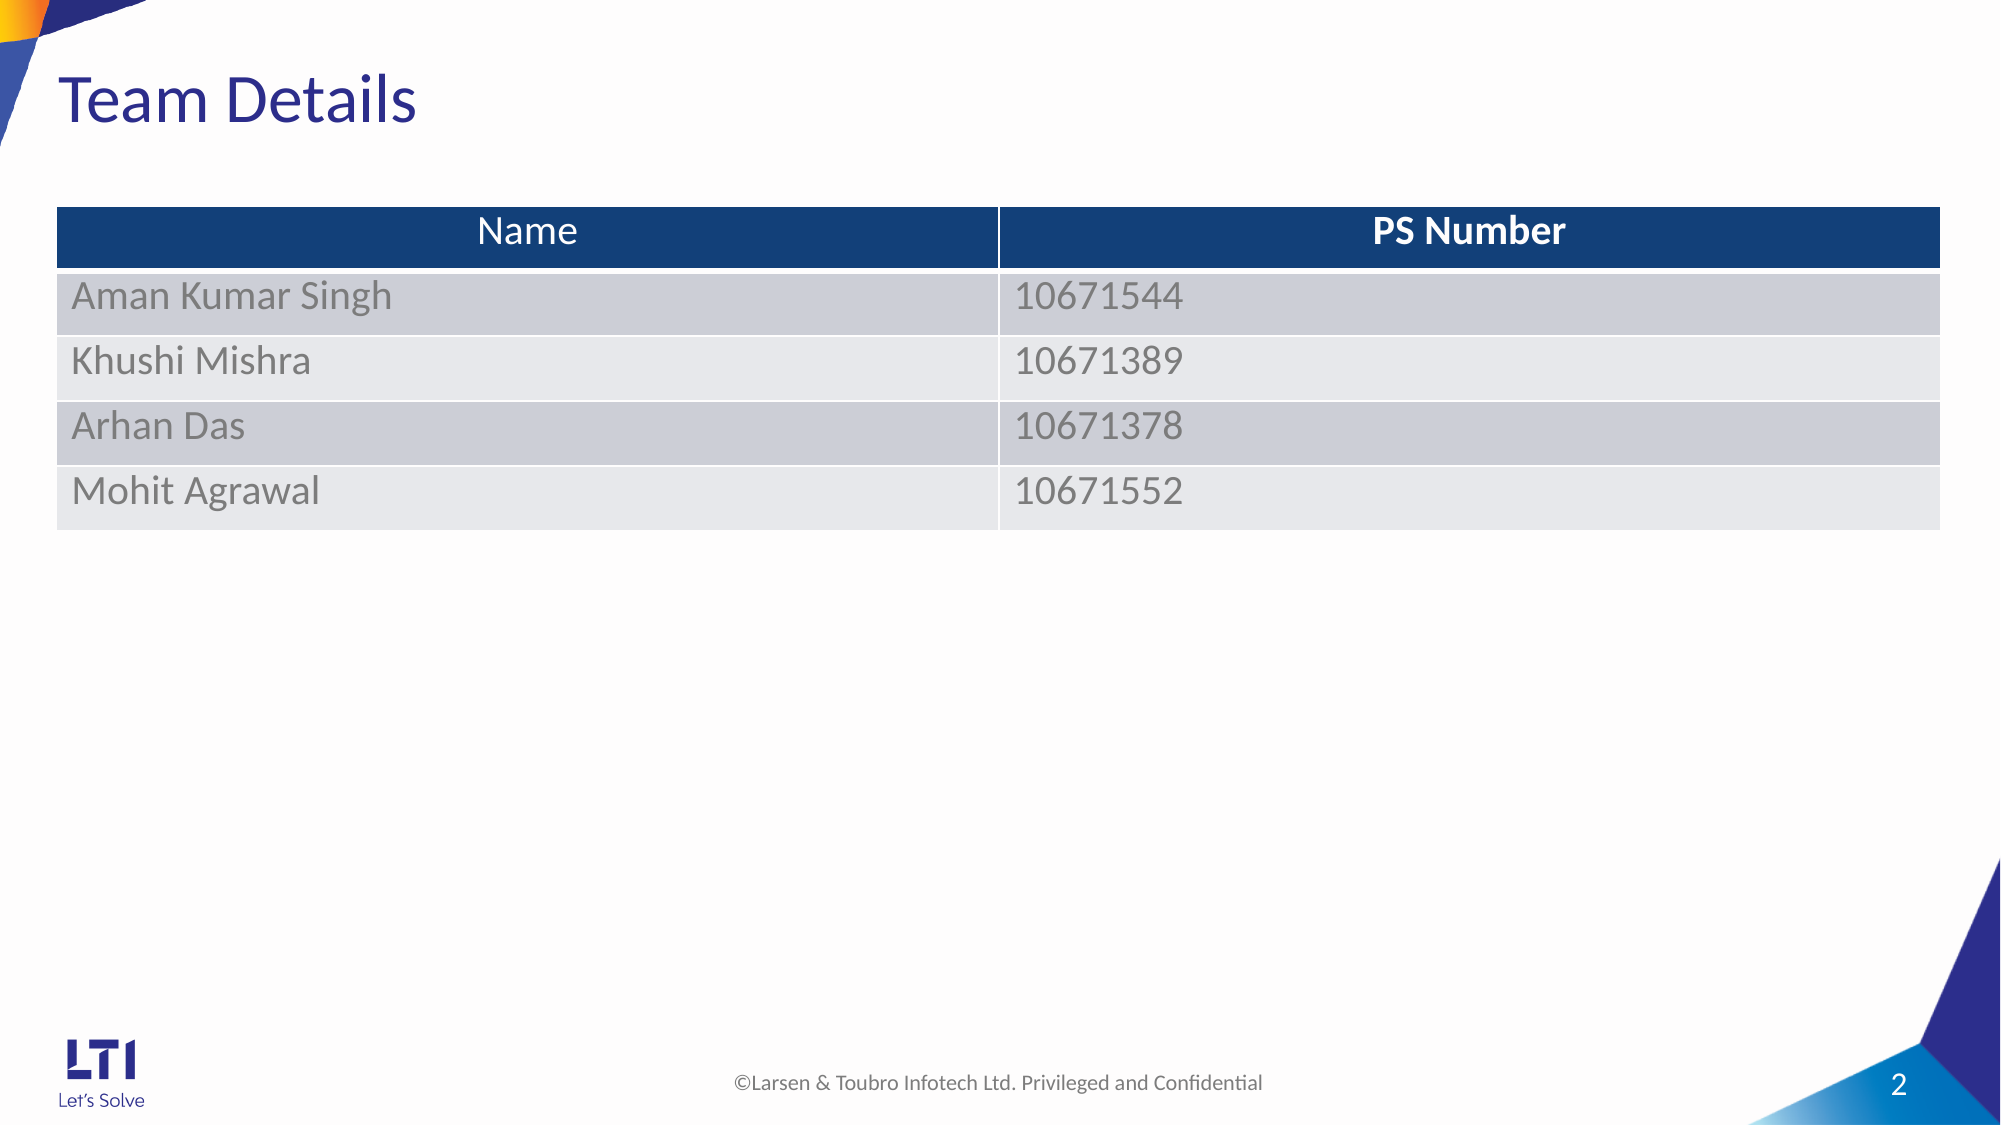

# Team Details
| Name | PS Number |
| --- | --- |
| Aman Kumar Singh | 10671544 |
| Khushi Mishra | 10671389 |
| Arhan Das | 10671378 |
| Mohit Agrawal | 10671552 |